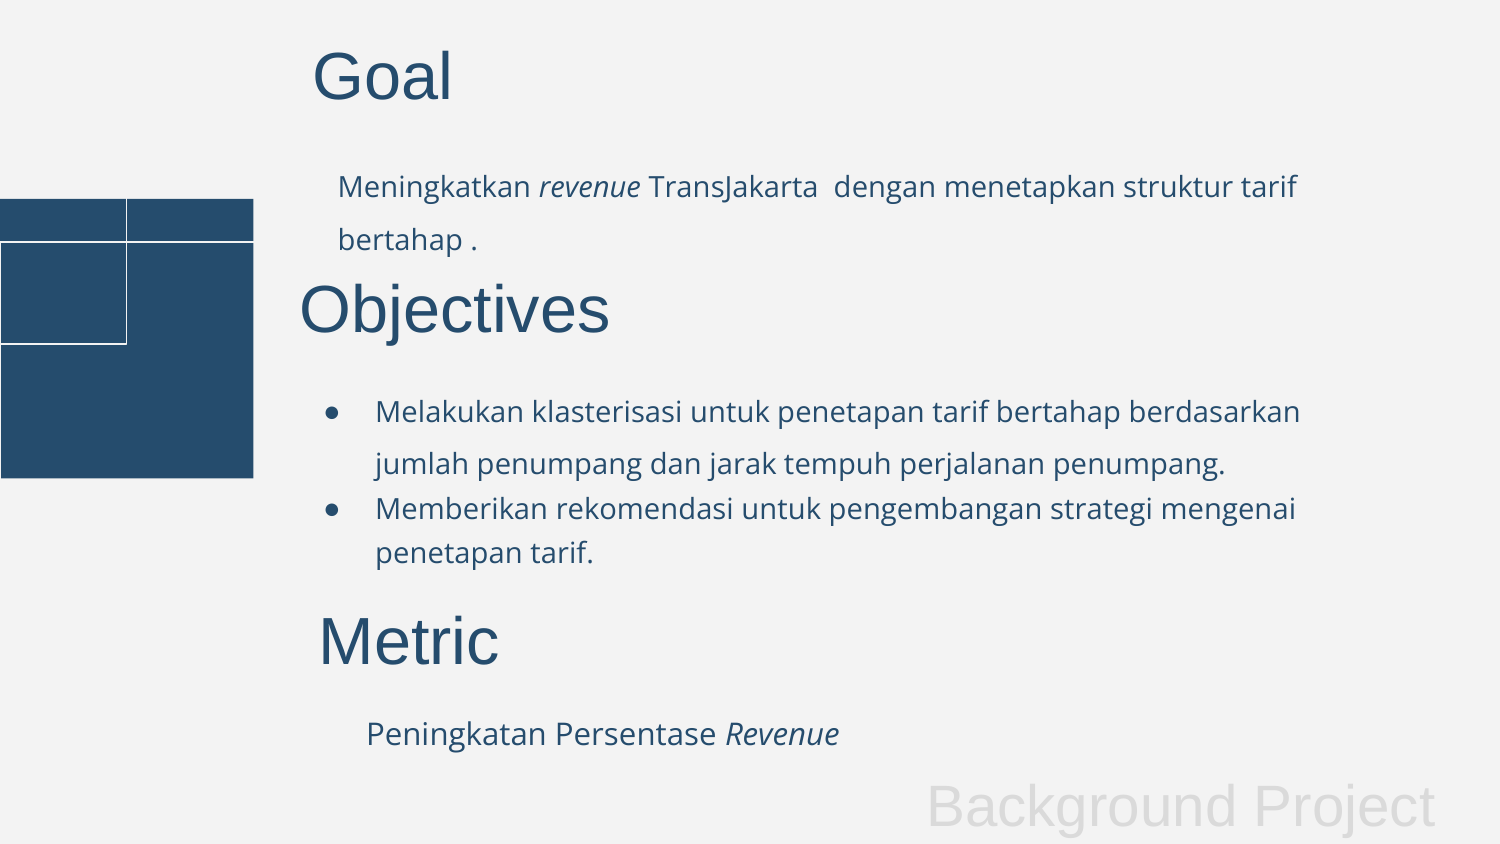

Goal
Meningkatkan revenue TransJakarta  dengan menetapkan struktur tarif bertahap .
Objectives

Melakukan klasterisasi untuk penetapan tarif bertahap berdasarkan jumlah penumpang dan jarak tempuh perjalanan penumpang.
Memberikan rekomendasi untuk pengembangan strategi mengenai penetapan tarif.

Metric
Peningkatan Persentase Revenue
Background Project